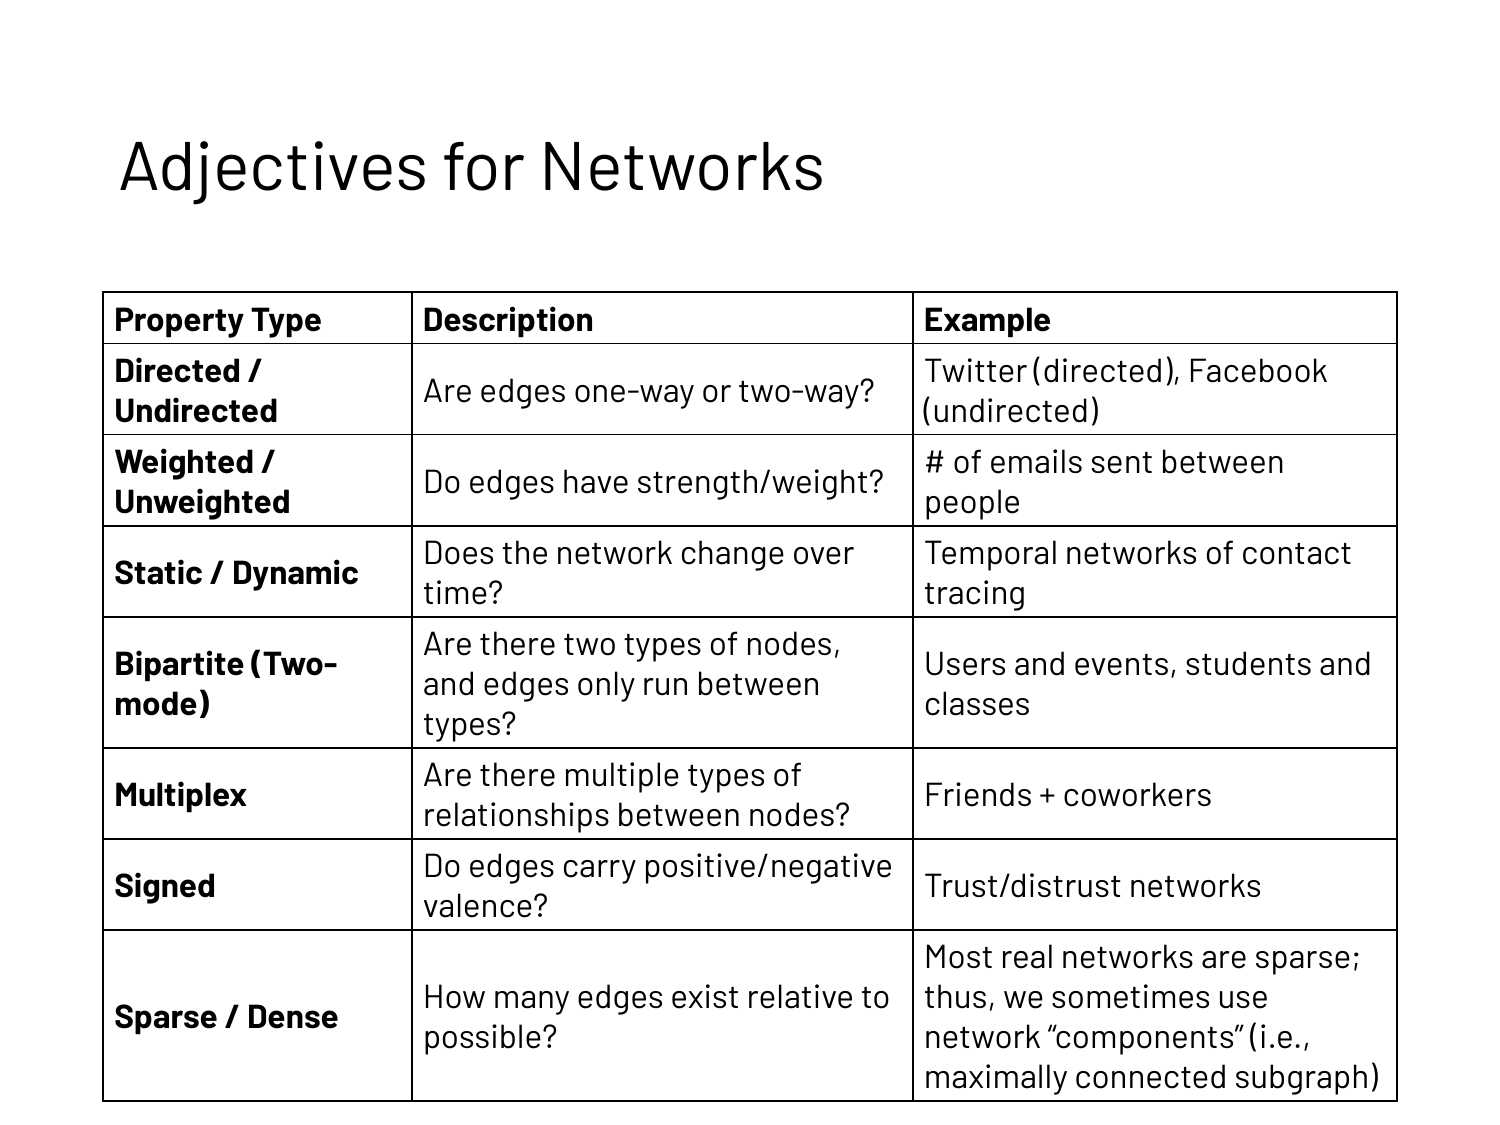

# Adjectives for Networks
| Property Type | Description | Example |
| --- | --- | --- |
| Directed / Undirected | Are edges one-way or two-way? | Twitter (directed), Facebook (undirected) |
| Weighted / Unweighted | Do edges have strength/weight? | # of emails sent between people |
| Static / Dynamic | Does the network change over time? | Temporal networks of contact tracing |
| Bipartite (Two-mode) | Are there two types of nodes, and edges only run between types? | Users and events, students and classes |
| Multiplex | Are there multiple types of relationships between nodes? | Friends + coworkers |
| Signed | Do edges carry positive/negative valence? | Trust/distrust networks |
| Sparse / Dense | How many edges exist relative to possible? | Most real networks are sparse; thus, we sometimes use network “components” (i.e., maximally connected subgraph) |